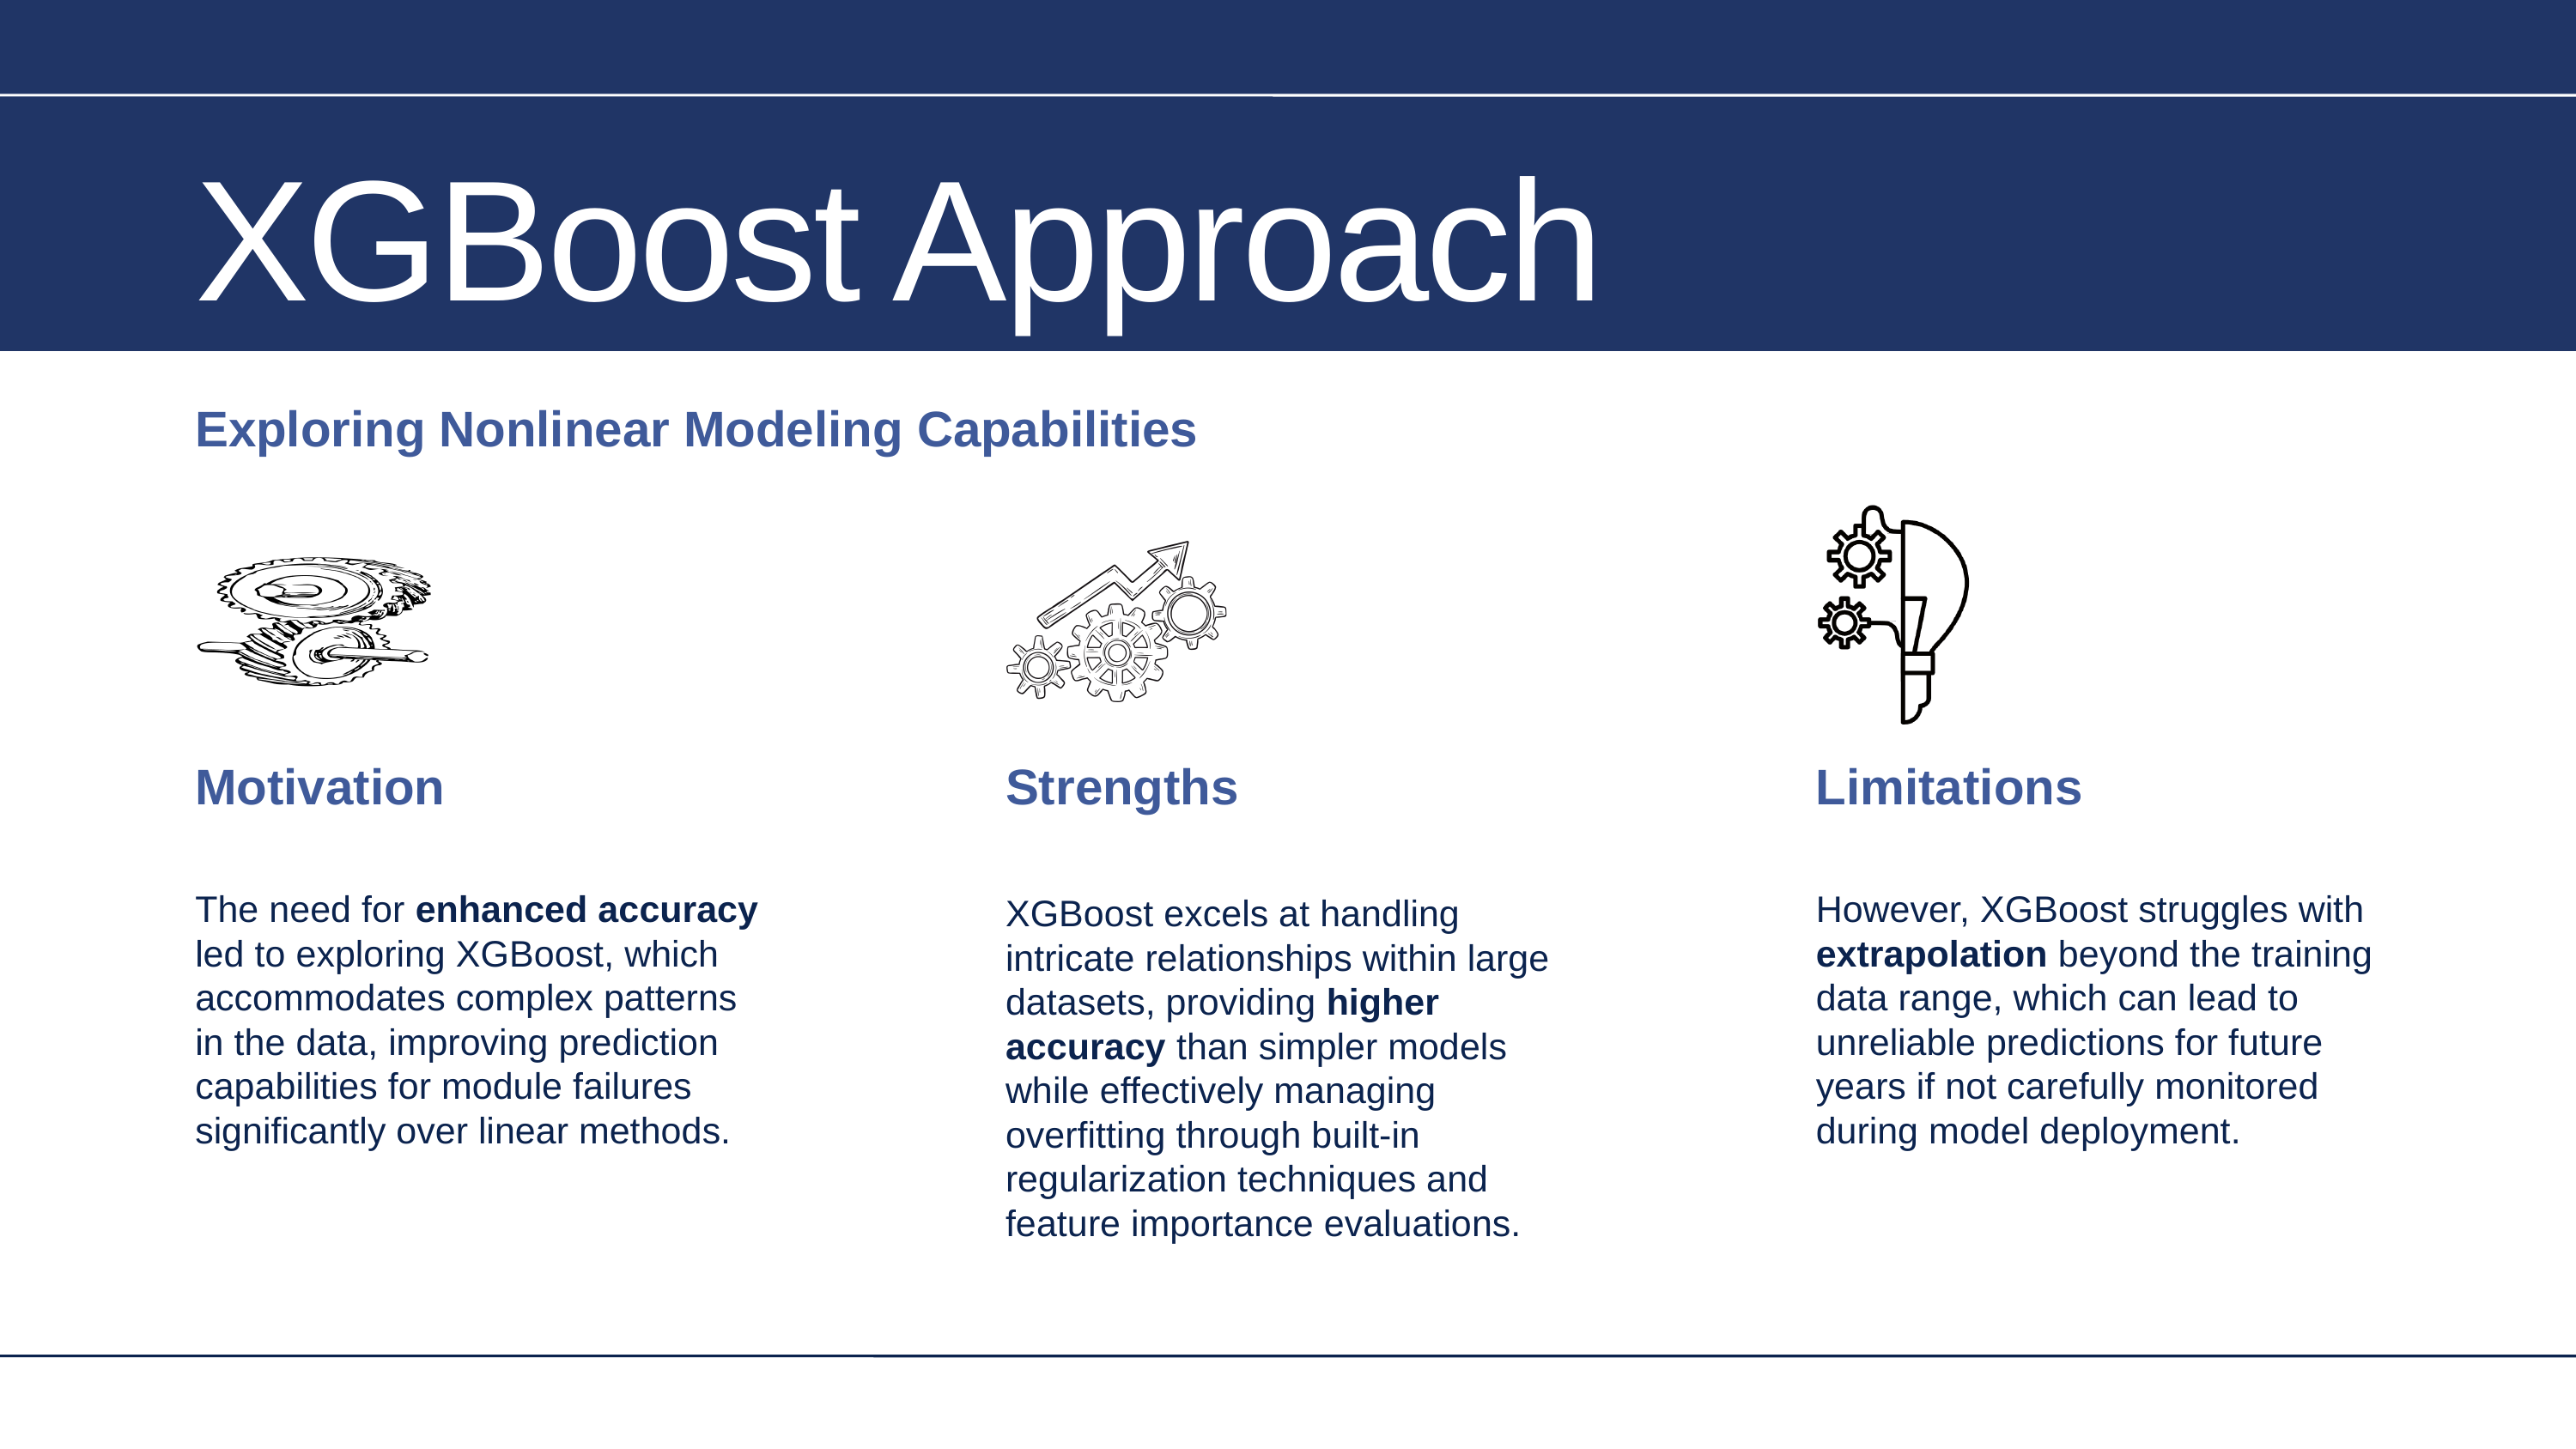

XGBoost Approach
Exploring Nonlinear Modeling Capabilities

Motivation
Strengths
Limitations
The need for enhanced accuracy led to exploring XGBoost, which accommodates complex patterns in the data, improving prediction capabilities for module failures significantly over linear methods.
However, XGBoost struggles with extrapolation beyond the training data range, which can lead to unreliable predictions for future years if not carefully monitored during model deployment.
XGBoost excels at handling intricate relationships within large datasets, providing higher accuracy than simpler models while effectively managing overfitting through built-in regularization techniques and feature importance evaluations.